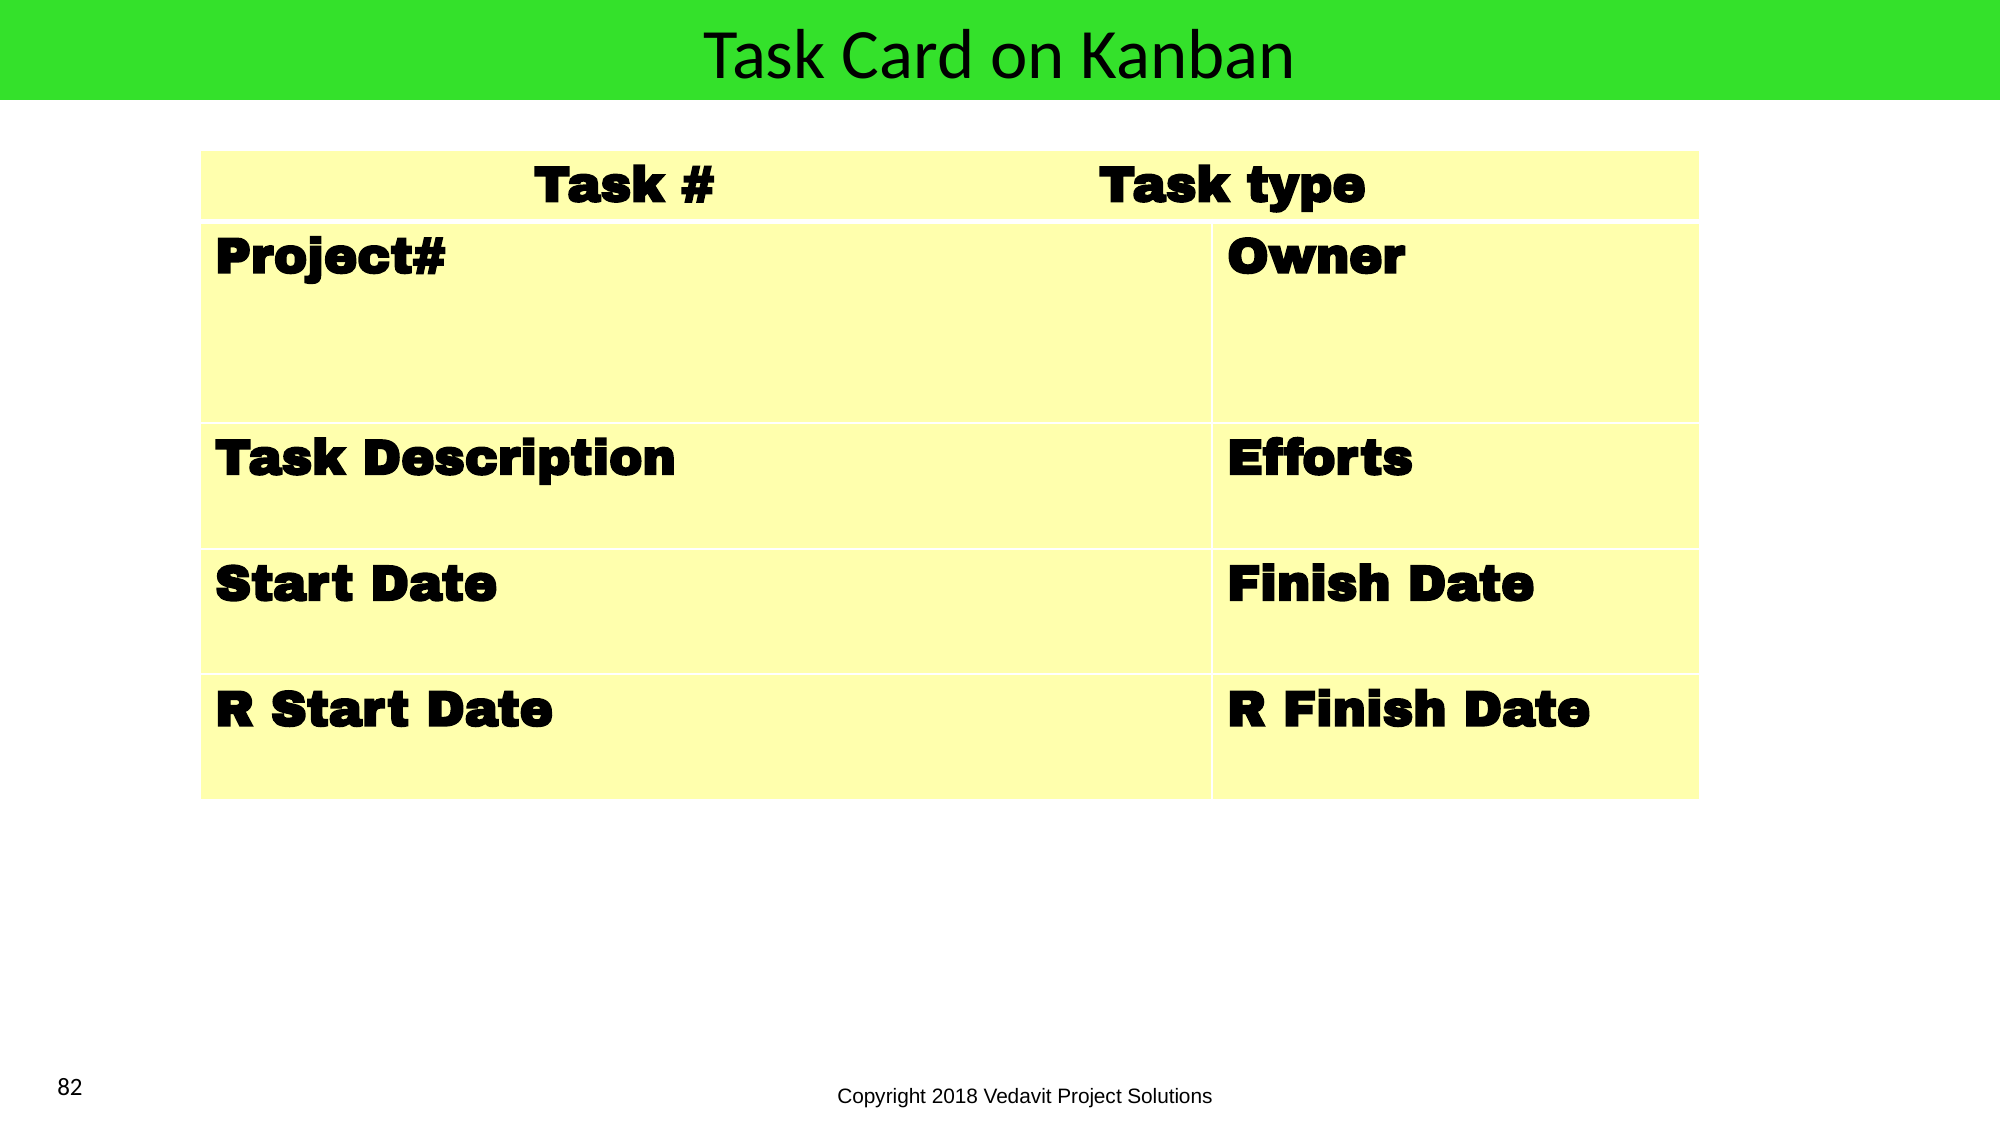

# Task Card on Kanban
| Task # Task type |  |
| --- | --- |
| Project# | Owner |
| Task Description | Efforts |
| Start Date | Finish Date |
| R Start Date | R Finish Date |
82